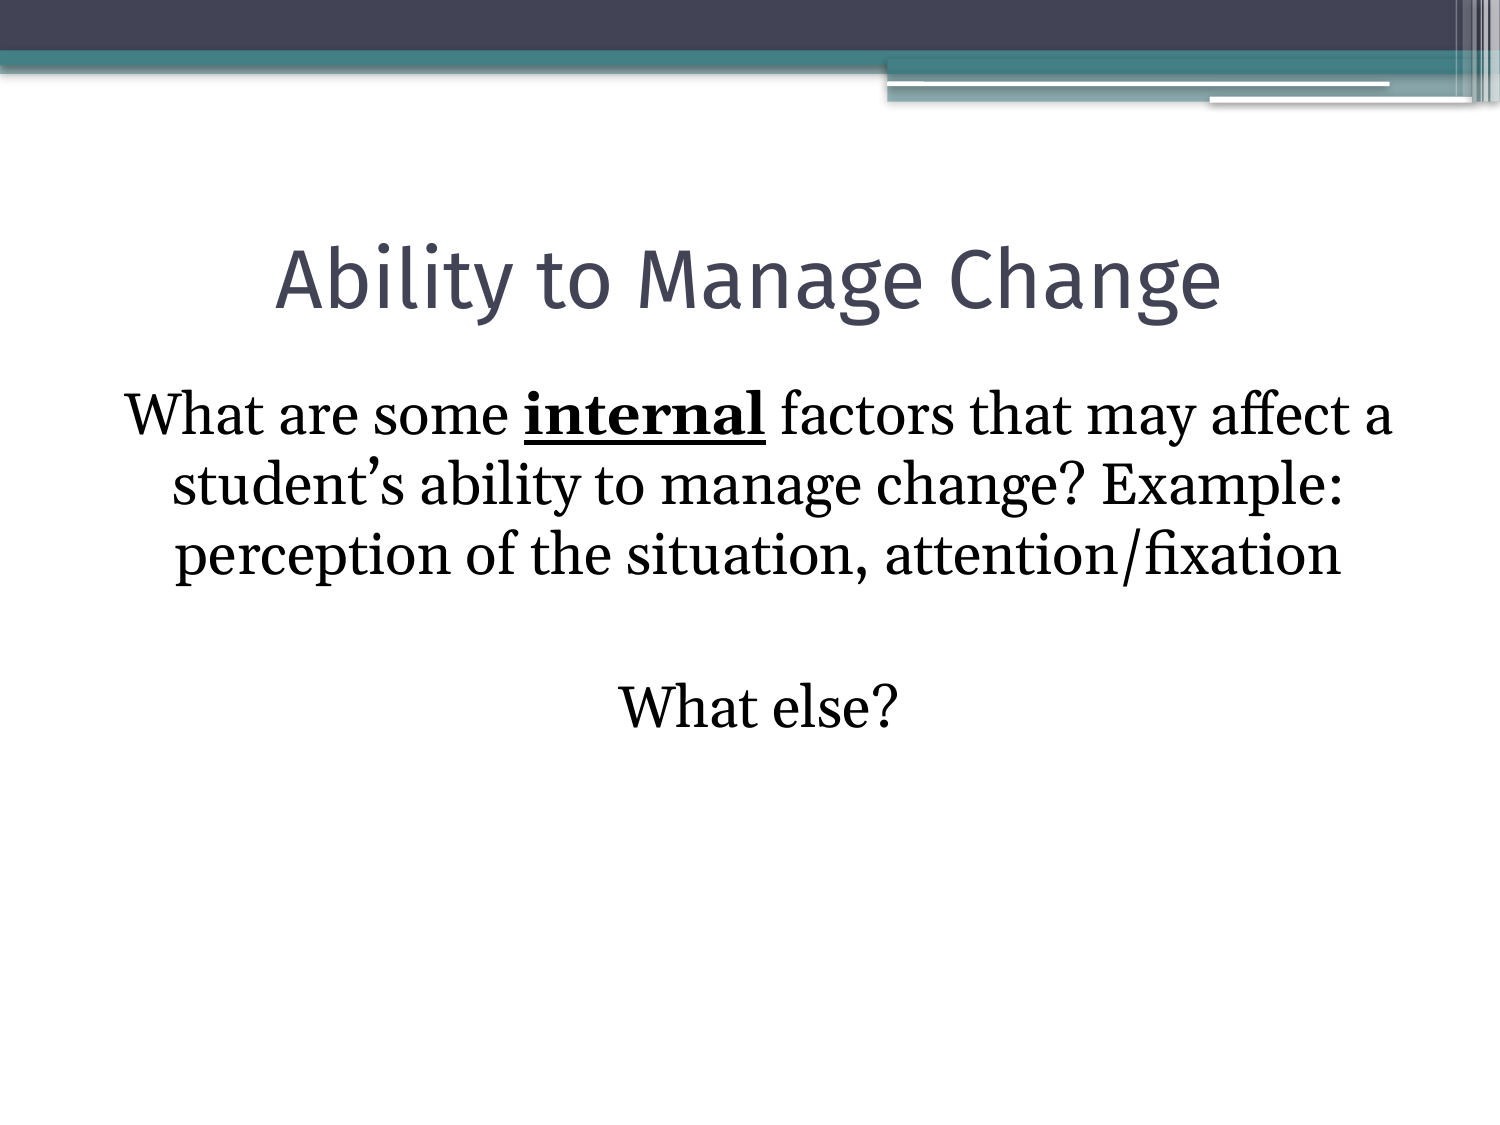

# Ability to Manage Change
What are some internal factors that may affect a student’s ability to manage change? Example: perception of the situation, attention/fixation

What else?